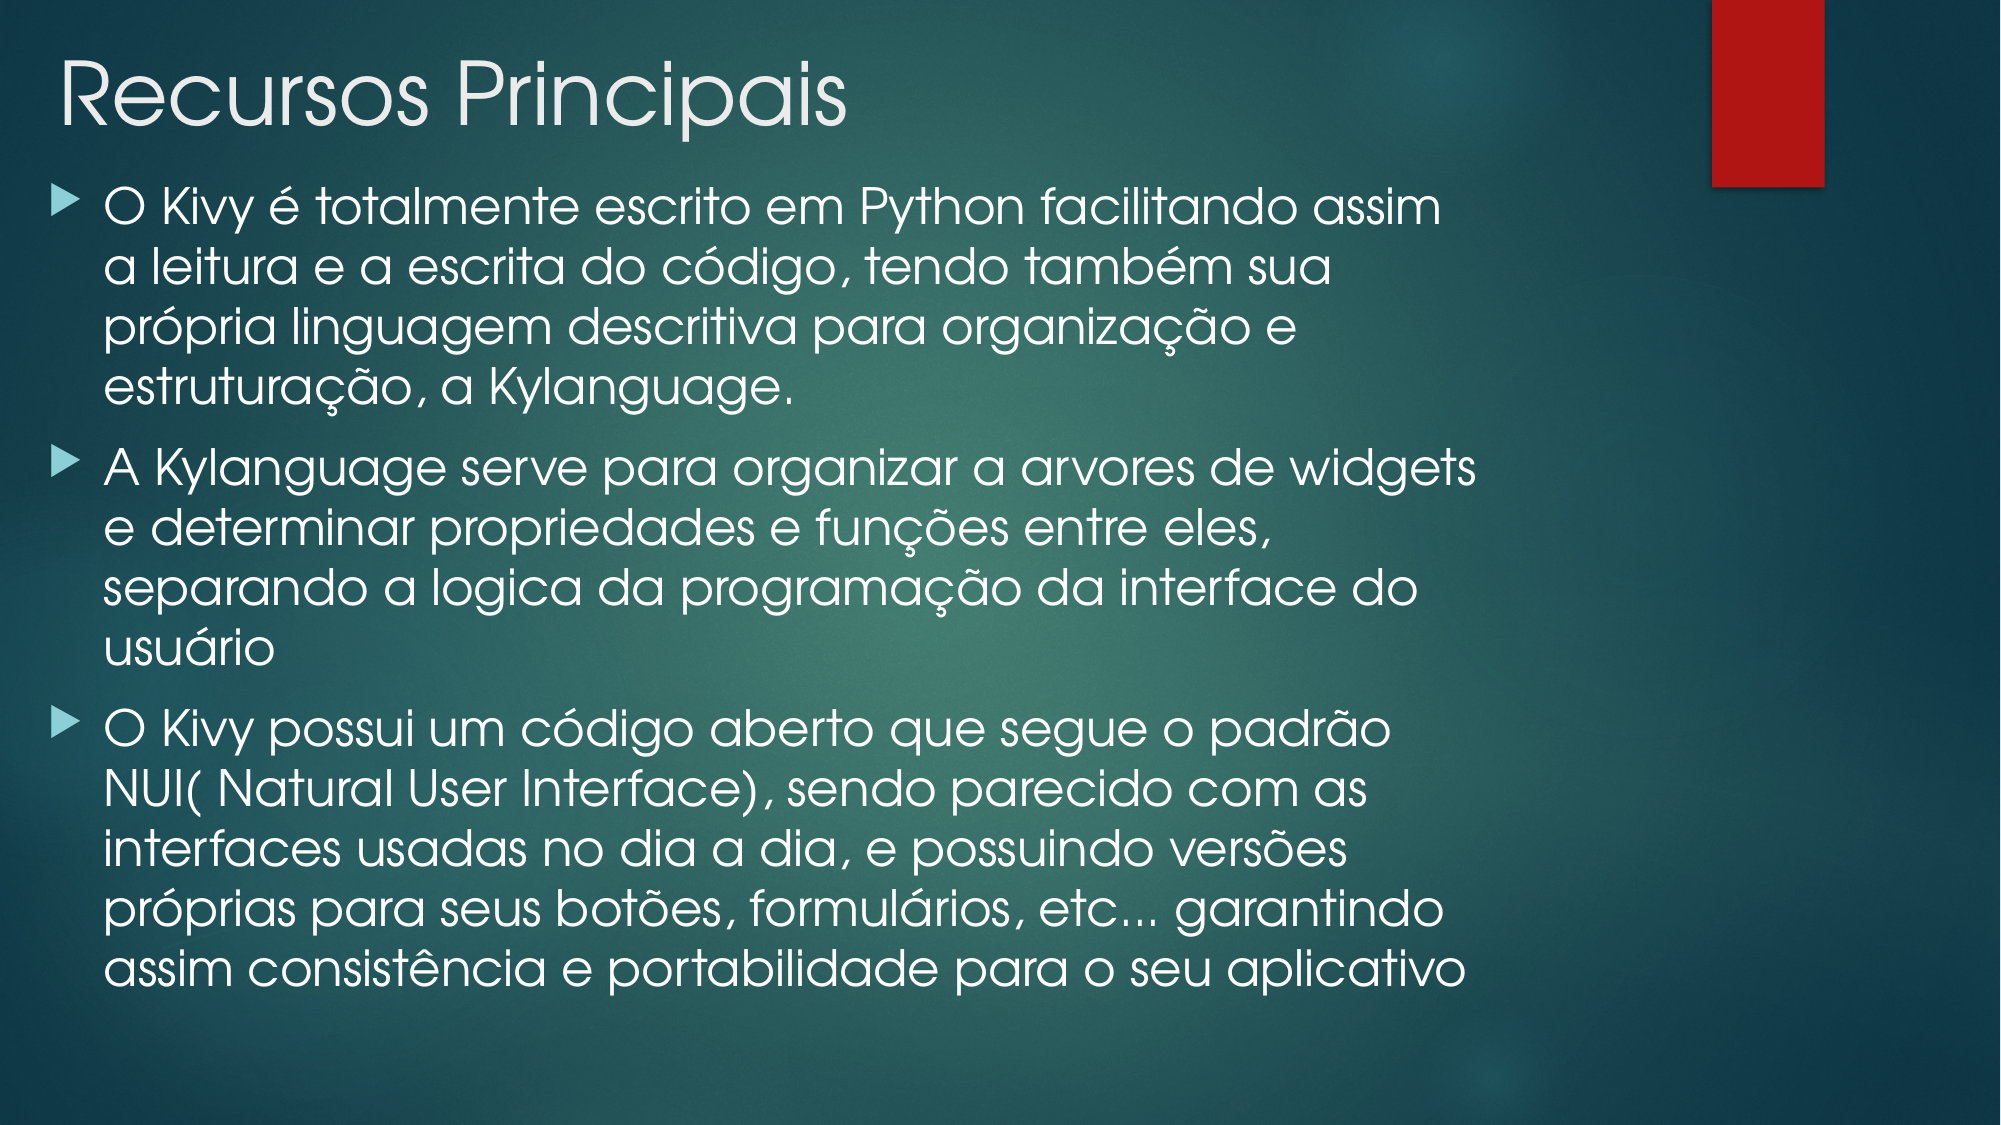

# Recursos Principais
O Kivy é totalmente escrito em Python facilitando assim a leitura e a escrita do código, tendo também sua própria linguagem descritiva para organização e estruturação, a Kylanguage.
A Kylanguage serve para organizar a arvores de widgets e determinar propriedades e funções entre eles, separando a logica da programação da interface do usuário
O Kivy possui um código aberto que segue o padrão NUI( Natural User Interface), sendo parecido com as interfaces usadas no dia a dia, e possuindo versões próprias para seus botões, formulários, etc... garantindo assim consistência e portabilidade para o seu aplicativo